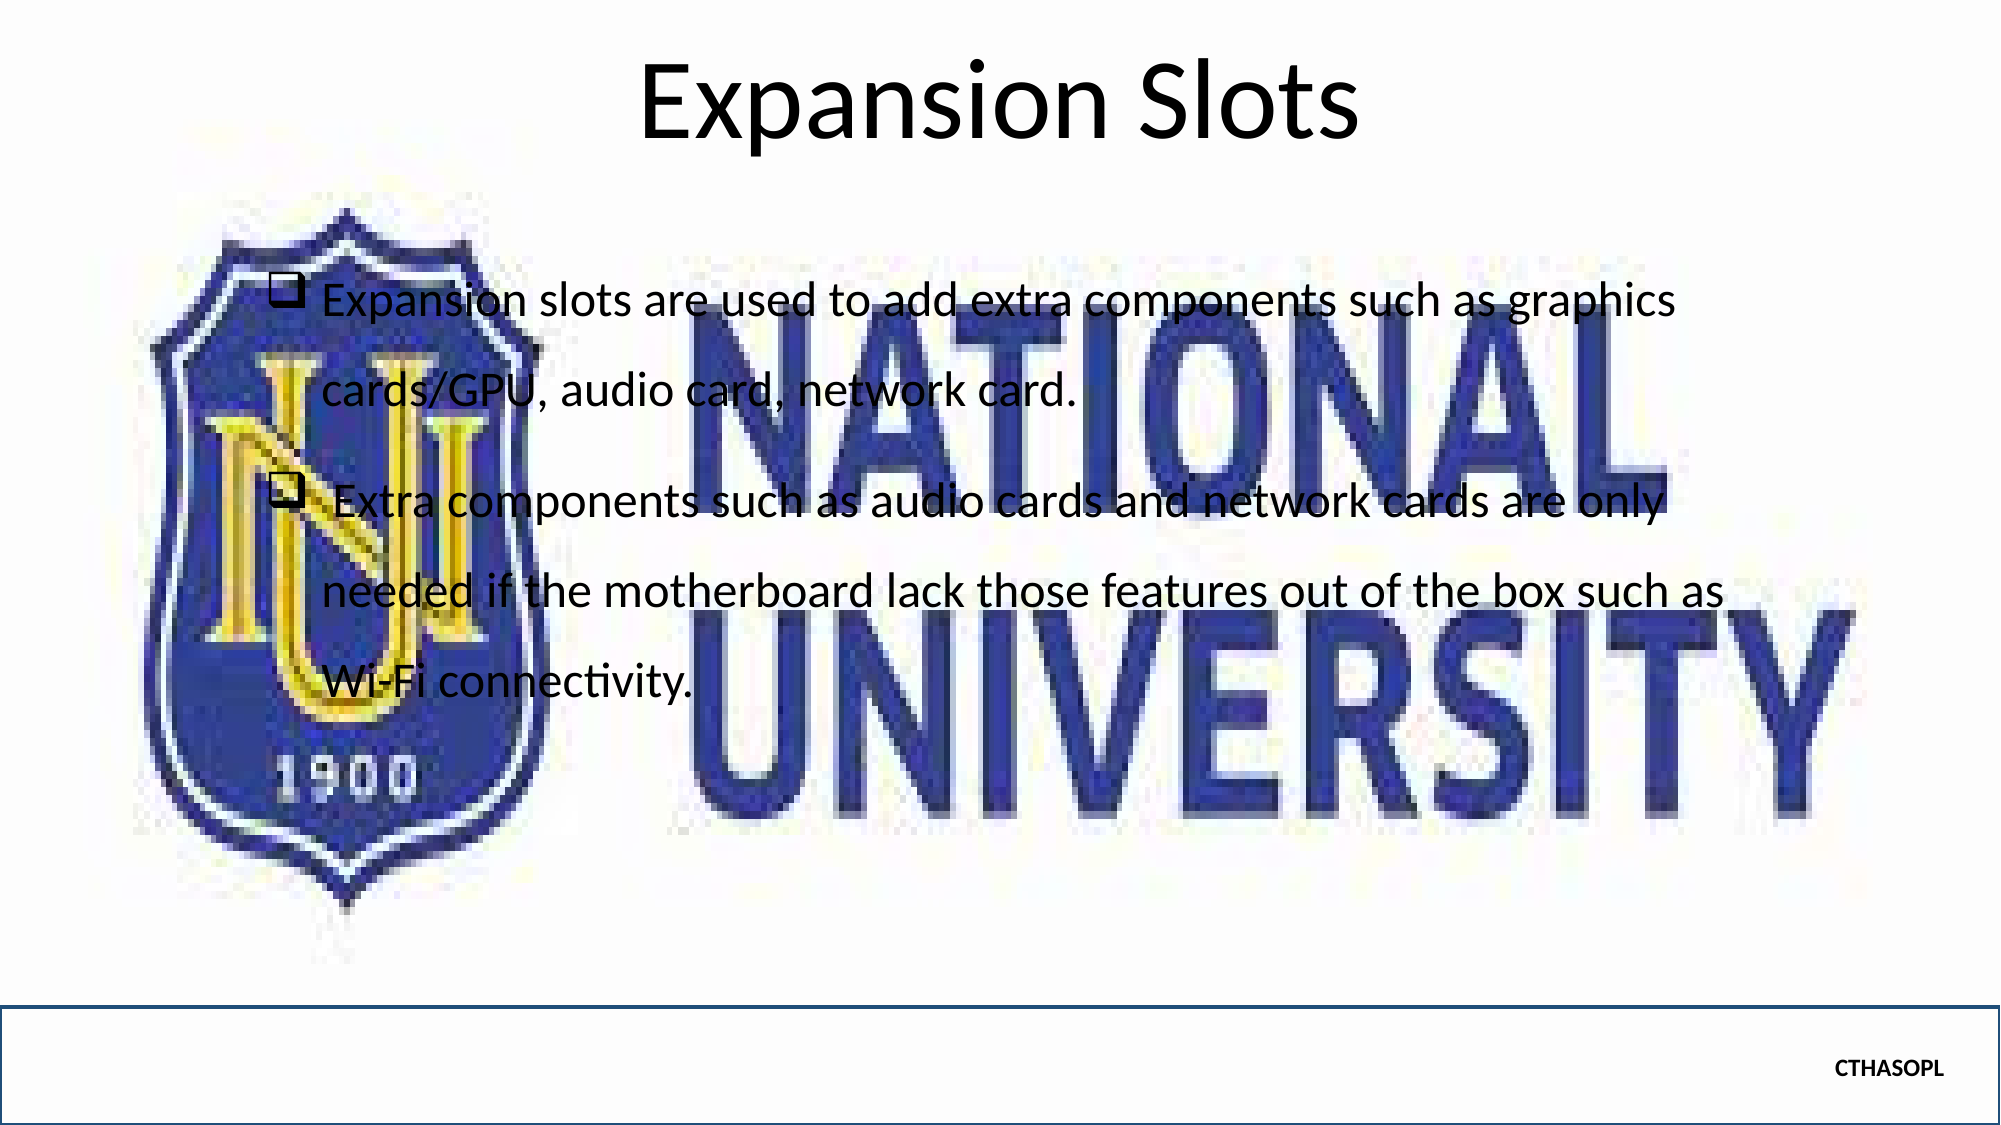

# Expansion Slots
Expansion slots are used to add extra components such as graphics cards/GPU, audio card, network card.
 Extra components such as audio cards and network cards are only needed if the motherboard lack those features out of the box such as Wi-Fi connectivity.
CTHASOPL